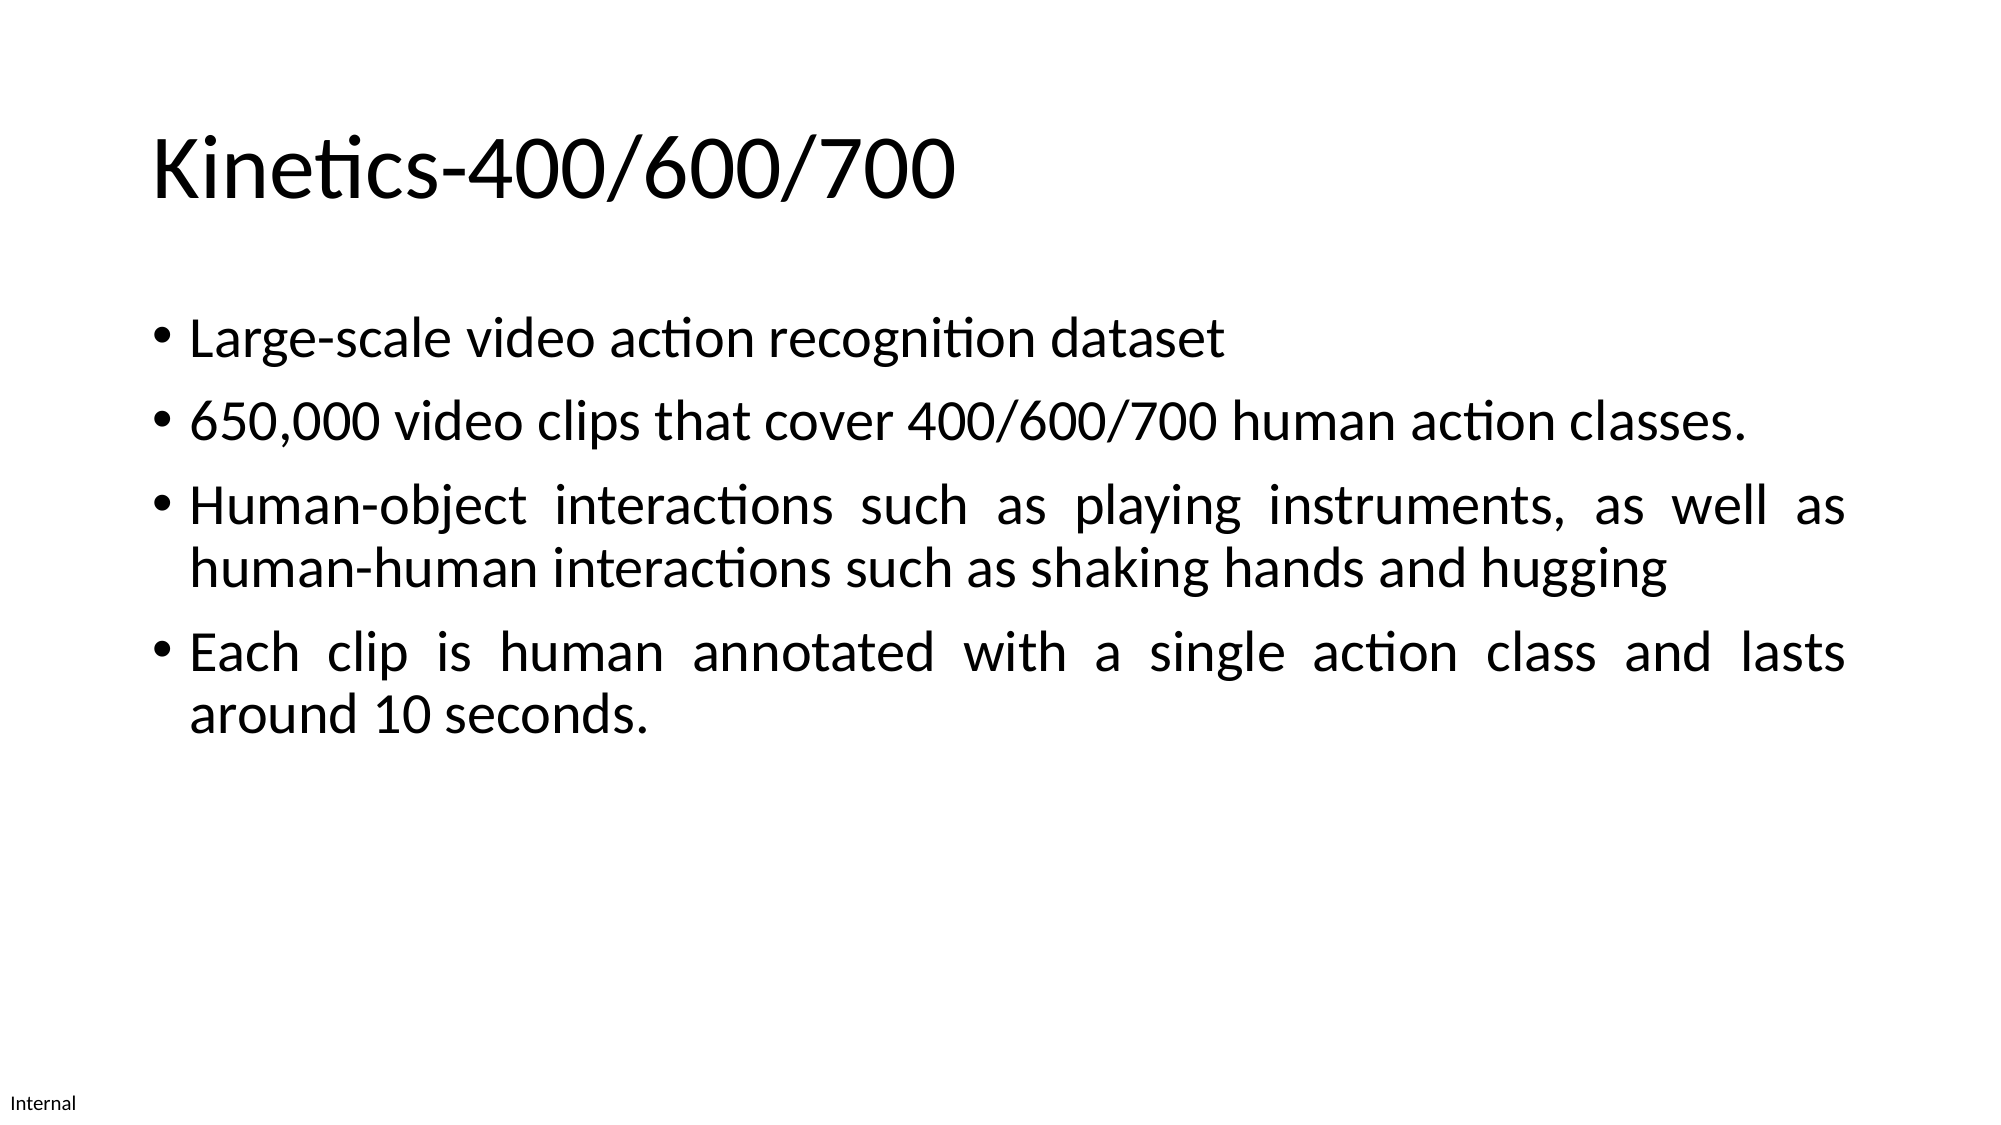

# Kinetics-400/600/700
Large-scale video action recognition dataset
650,000 video clips that cover 400/600/700 human action classes.
Human-object interactions such as playing instruments, as well as human-human interactions such as shaking hands and hugging
Each clip is human annotated with a single action class and lasts around 10 seconds.